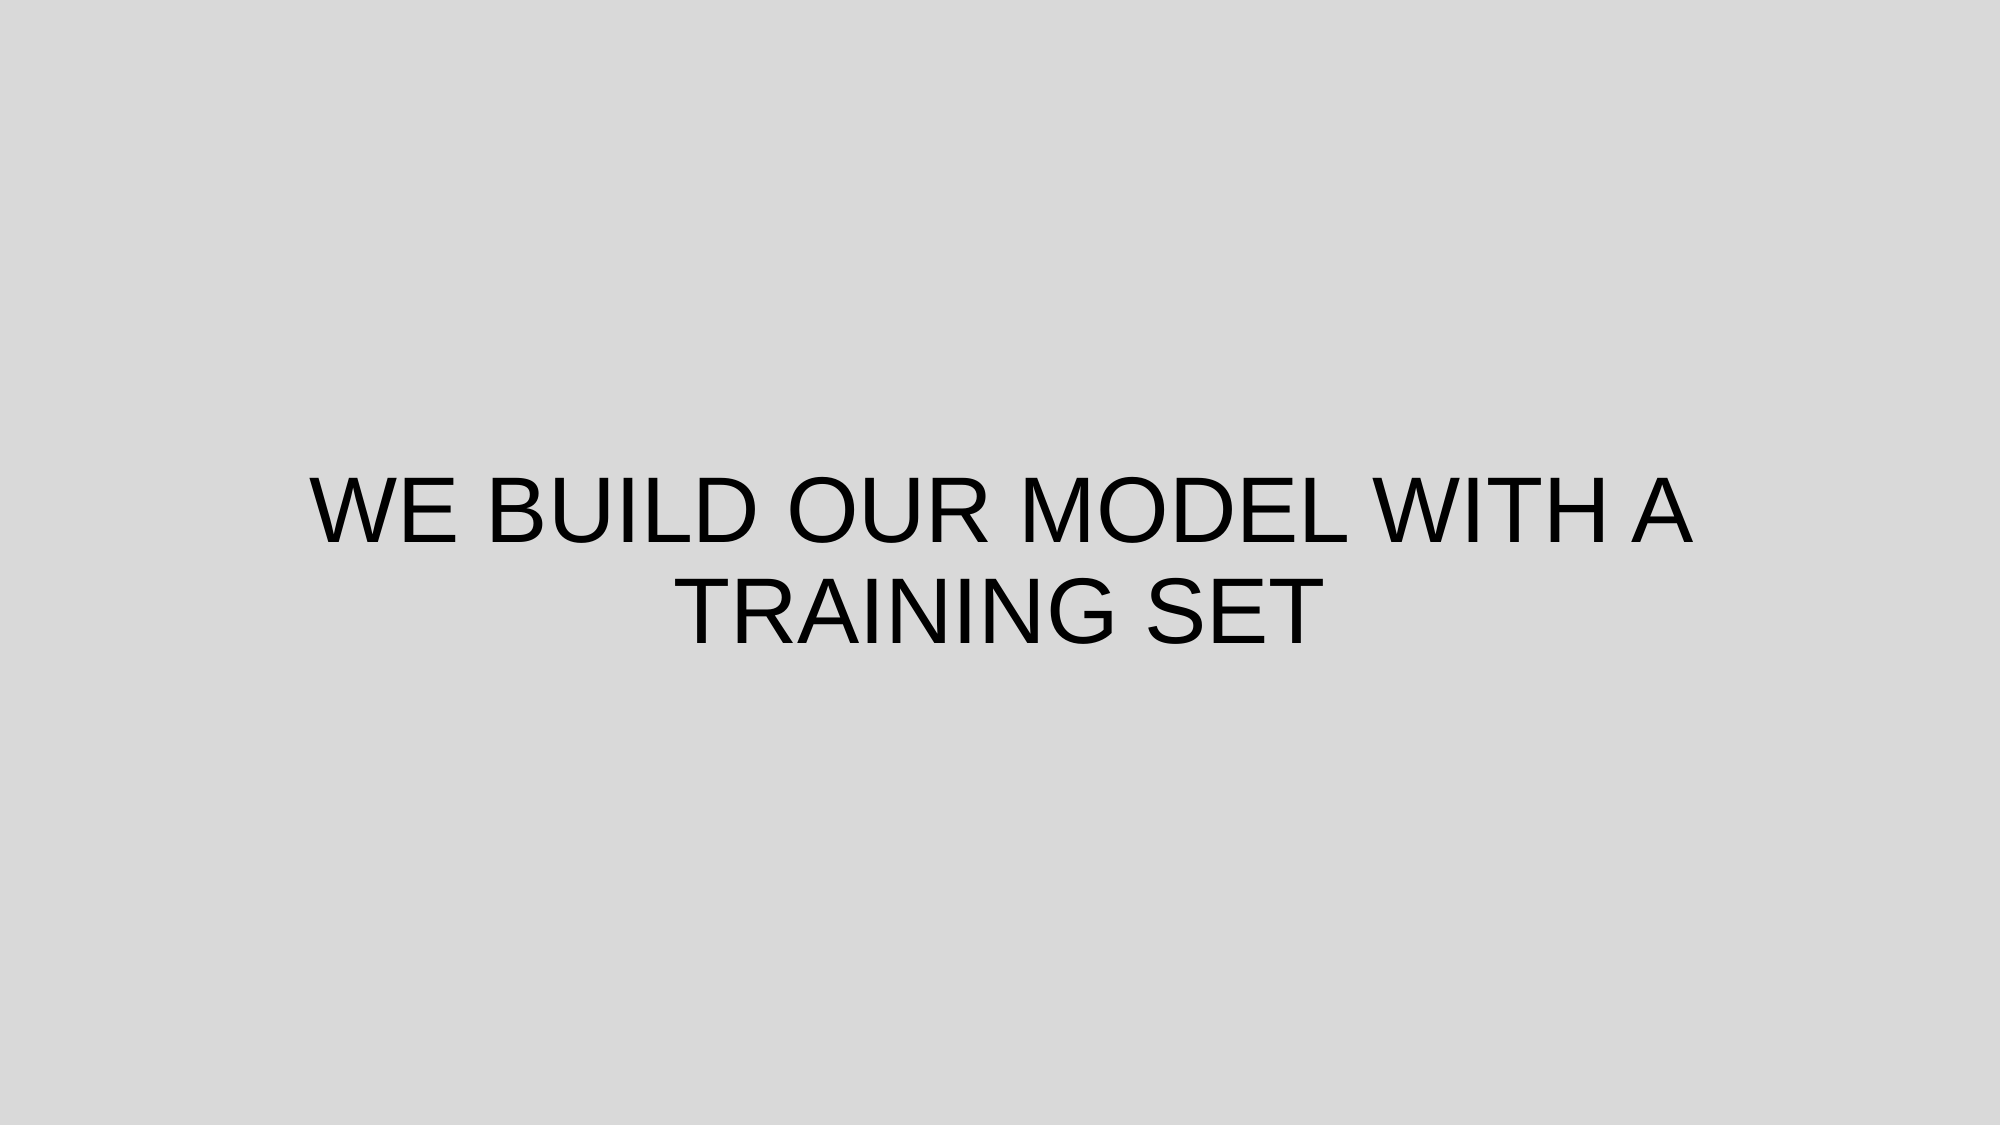

# We build our model with a training set